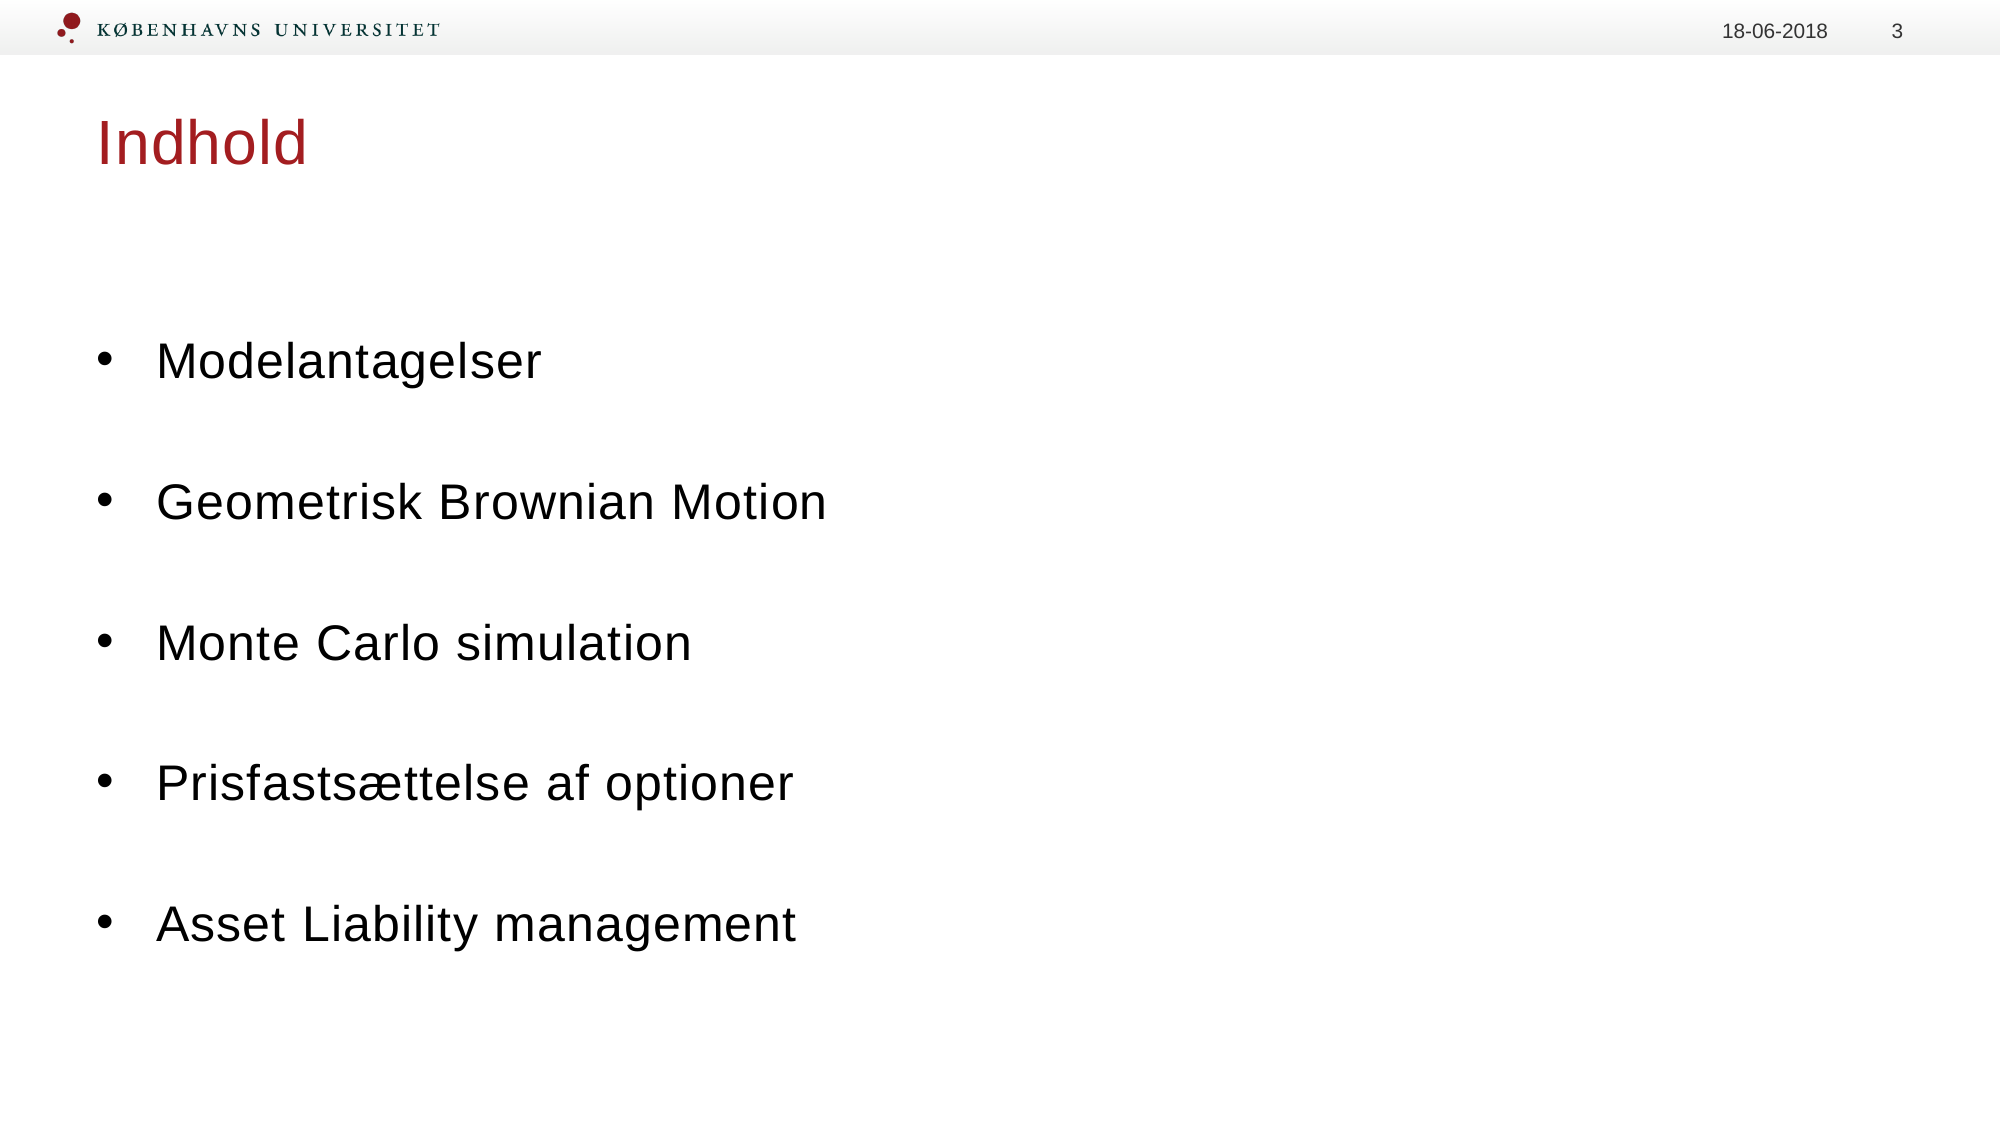

18-06-2018
3
# Indhold
Modelantagelser
Geometrisk Brownian Motion
Monte Carlo simulation
Prisfastsættelse af optioner
Asset Liability management